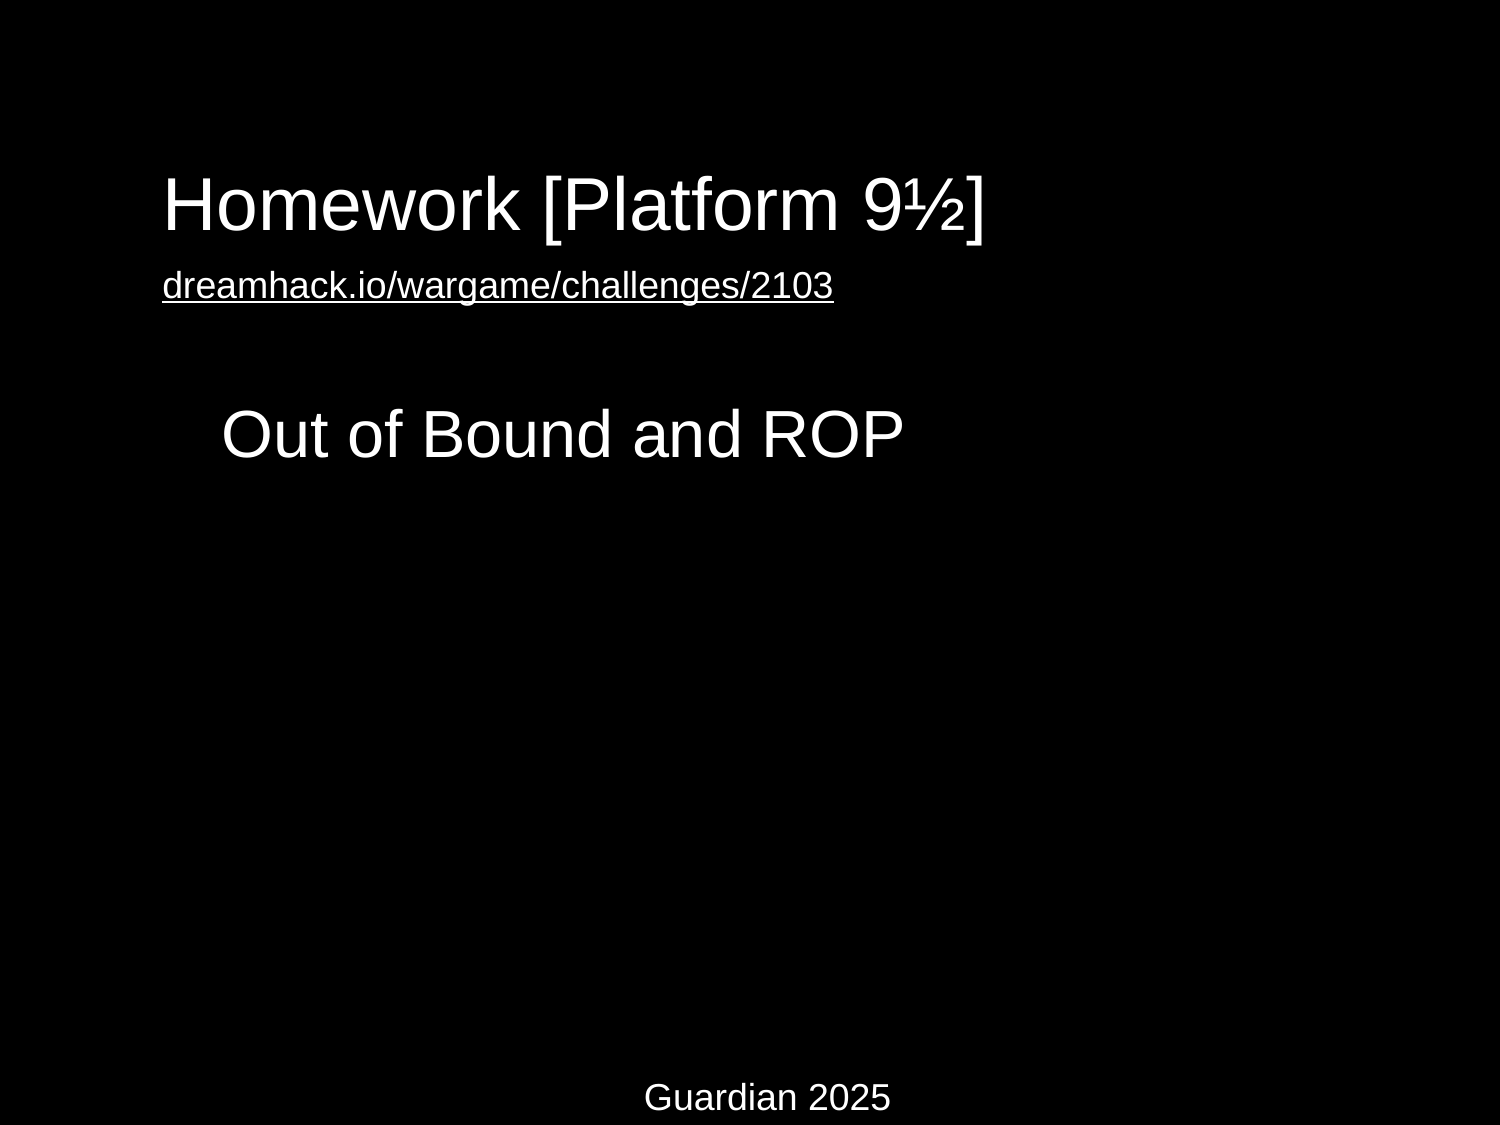

Homework [Platform 9½]
dreamhack.io/wargame/challenges/2103
Out of Bound and ROP